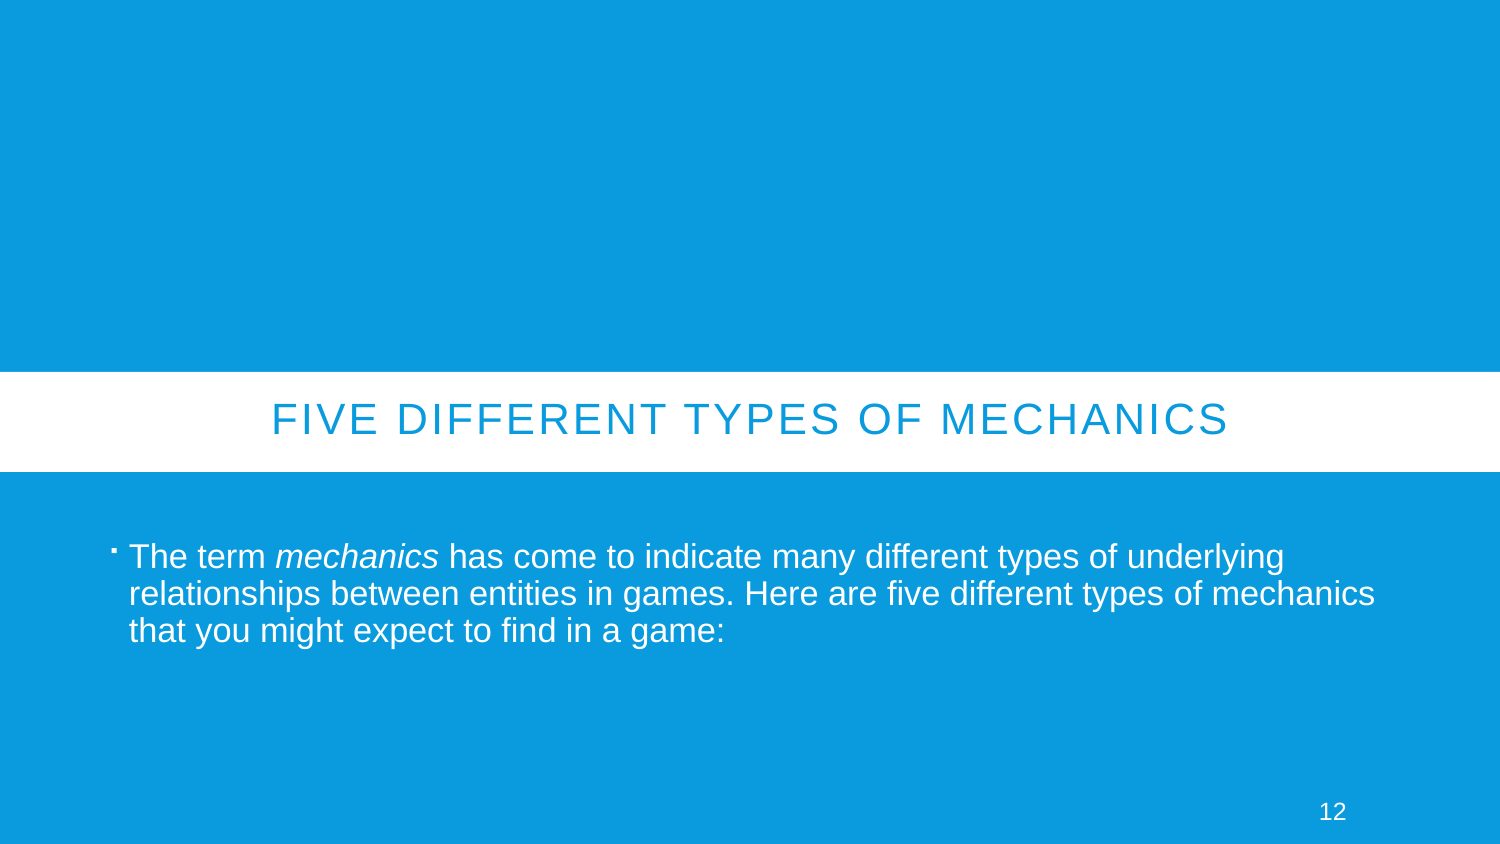

# Five different types of Mechanics
The term mechanics has come to indicate many different types of underlying relationships between entities in games. Here are five different types of mechanics that you might expect to find in a game:
12